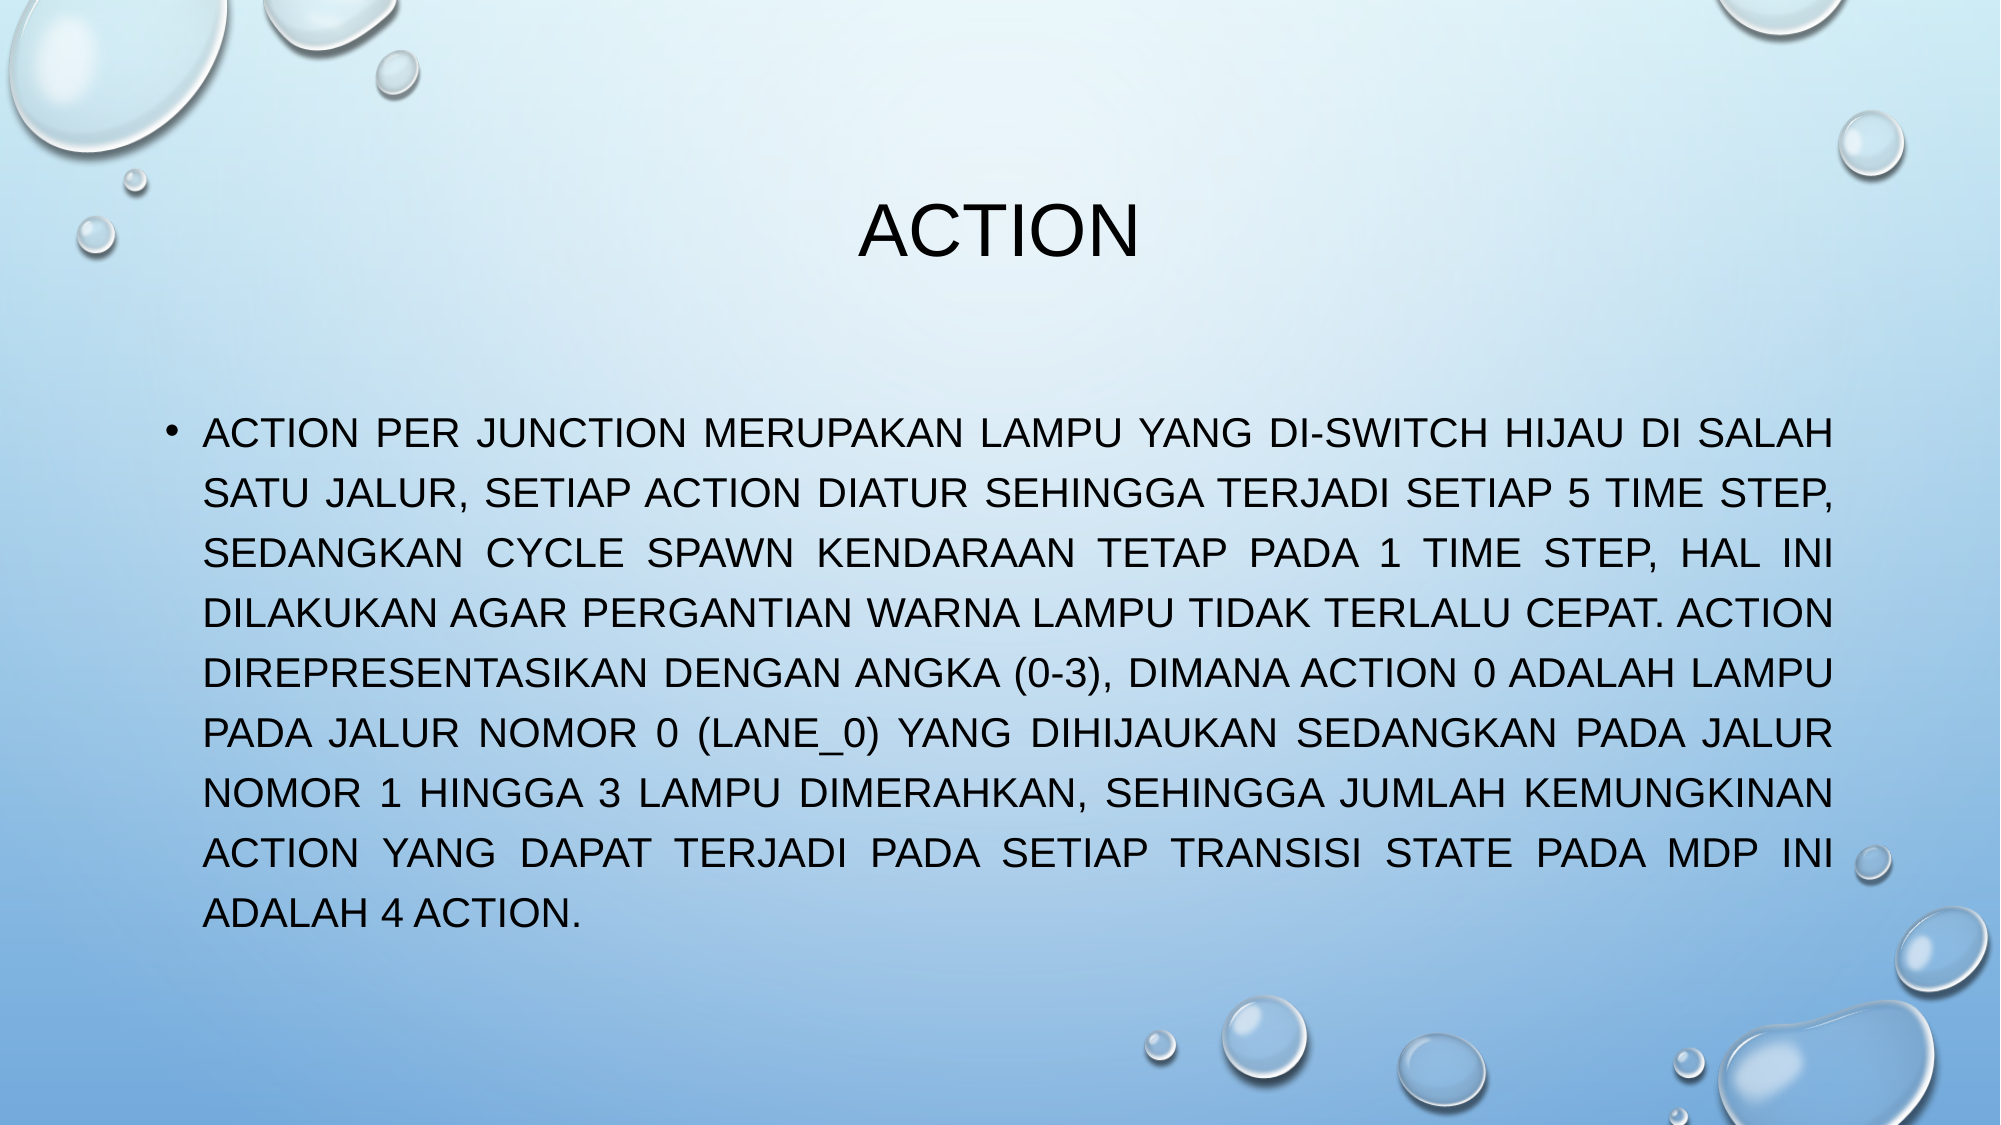

# action
Action per junction merupakan lampu yang di-switch hijau di salah satu jalur, setiap action diatur sehingga terjadi setiap 5 time step, sedangkan cycle spawn kendaraan tetap pada 1 time step, hal ini dilakukan agar pergantian warna lampu tidak terlalu cepat. Action direpresentasikan dengan angka (0-3), dimana action 0 adalah lampu pada jalur nomor 0 (lane_0) yang dihijaukan sedangkan pada jalur nomor 1 hingga 3 lampu dimerahkan, sehingga jumlah kemungkinan action yang dapat terjadi pada setiap transisi state pada MDP ini adalah 4 action.